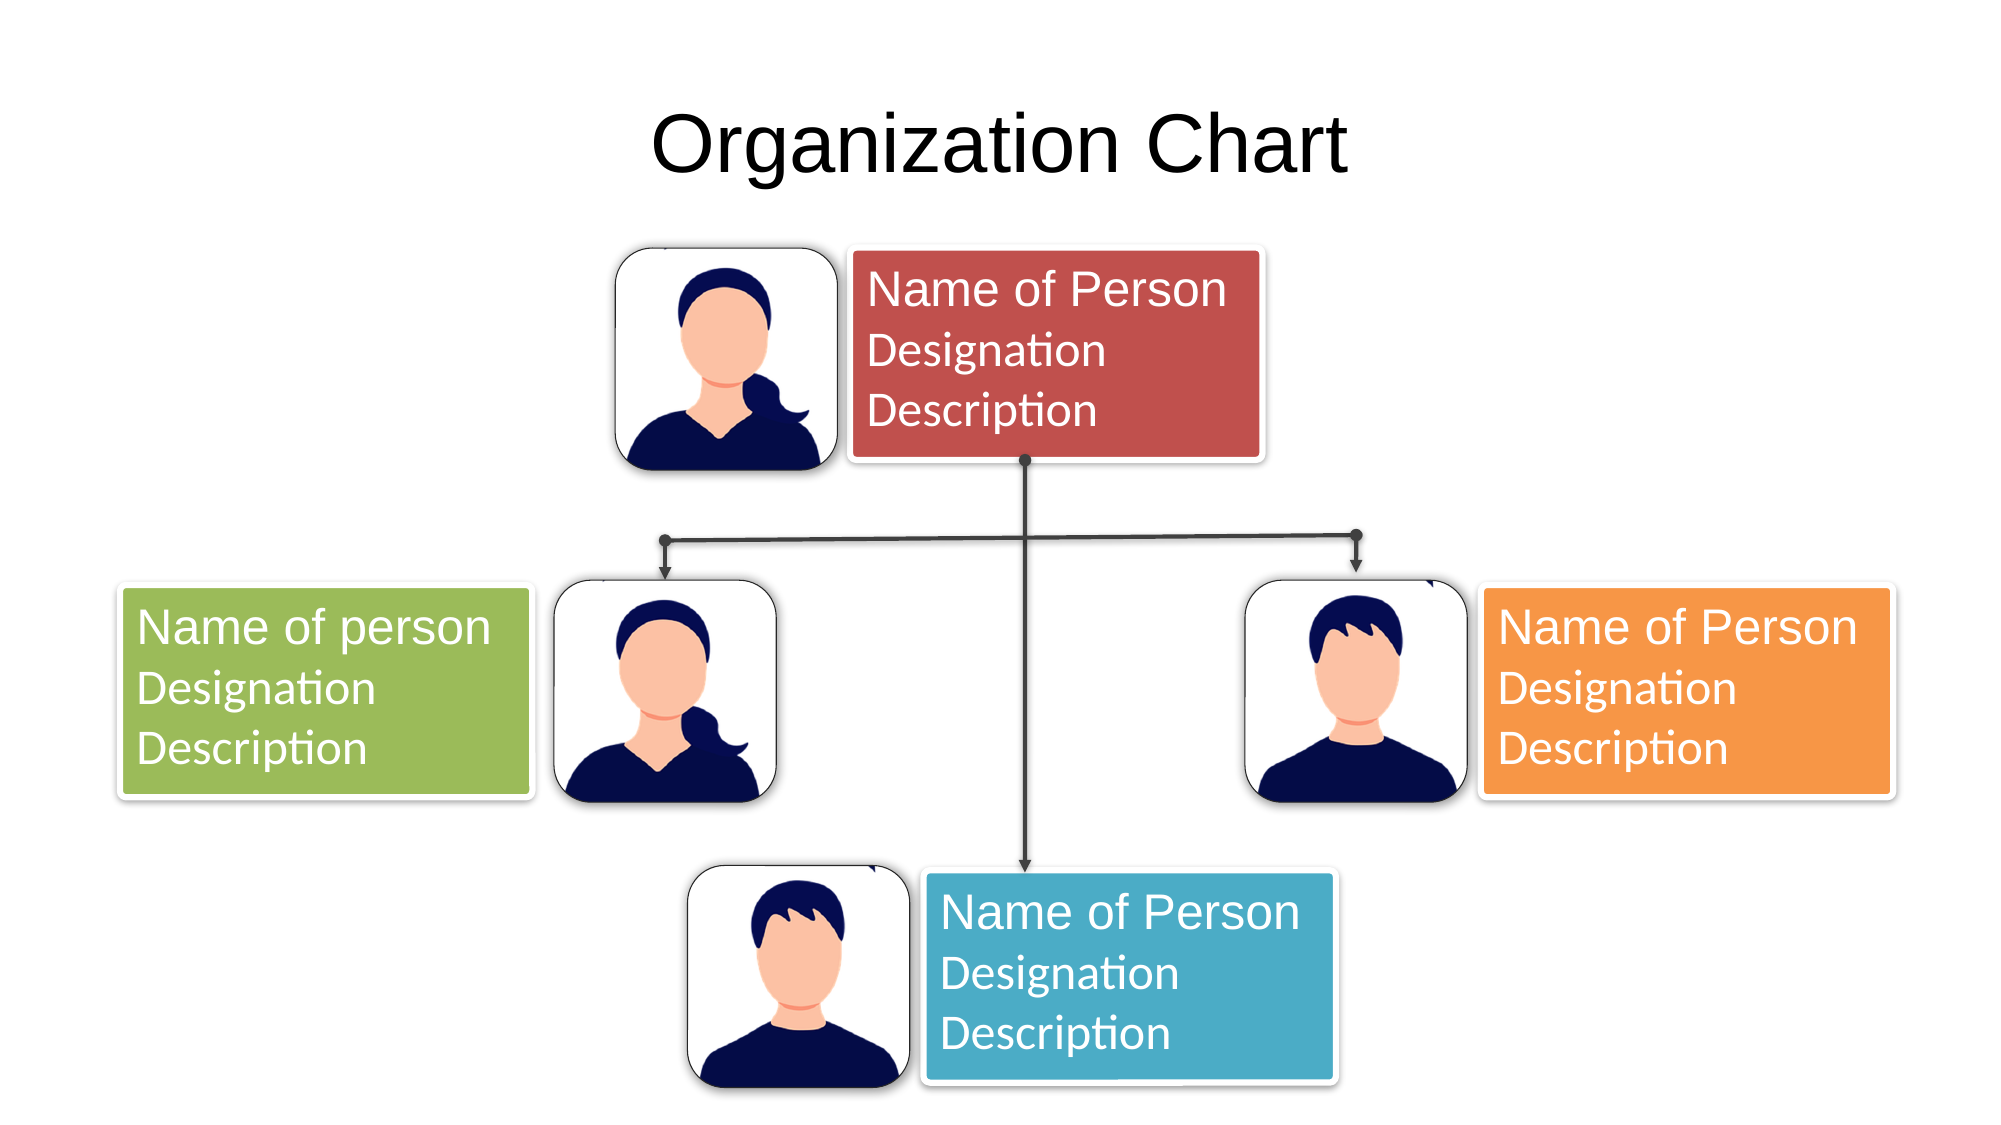

# Organization Chart
Name of Person
Designation
Description

Name of person
Designation
Description
Name of Person
Designation
Description

Name of Person
Designation
Description